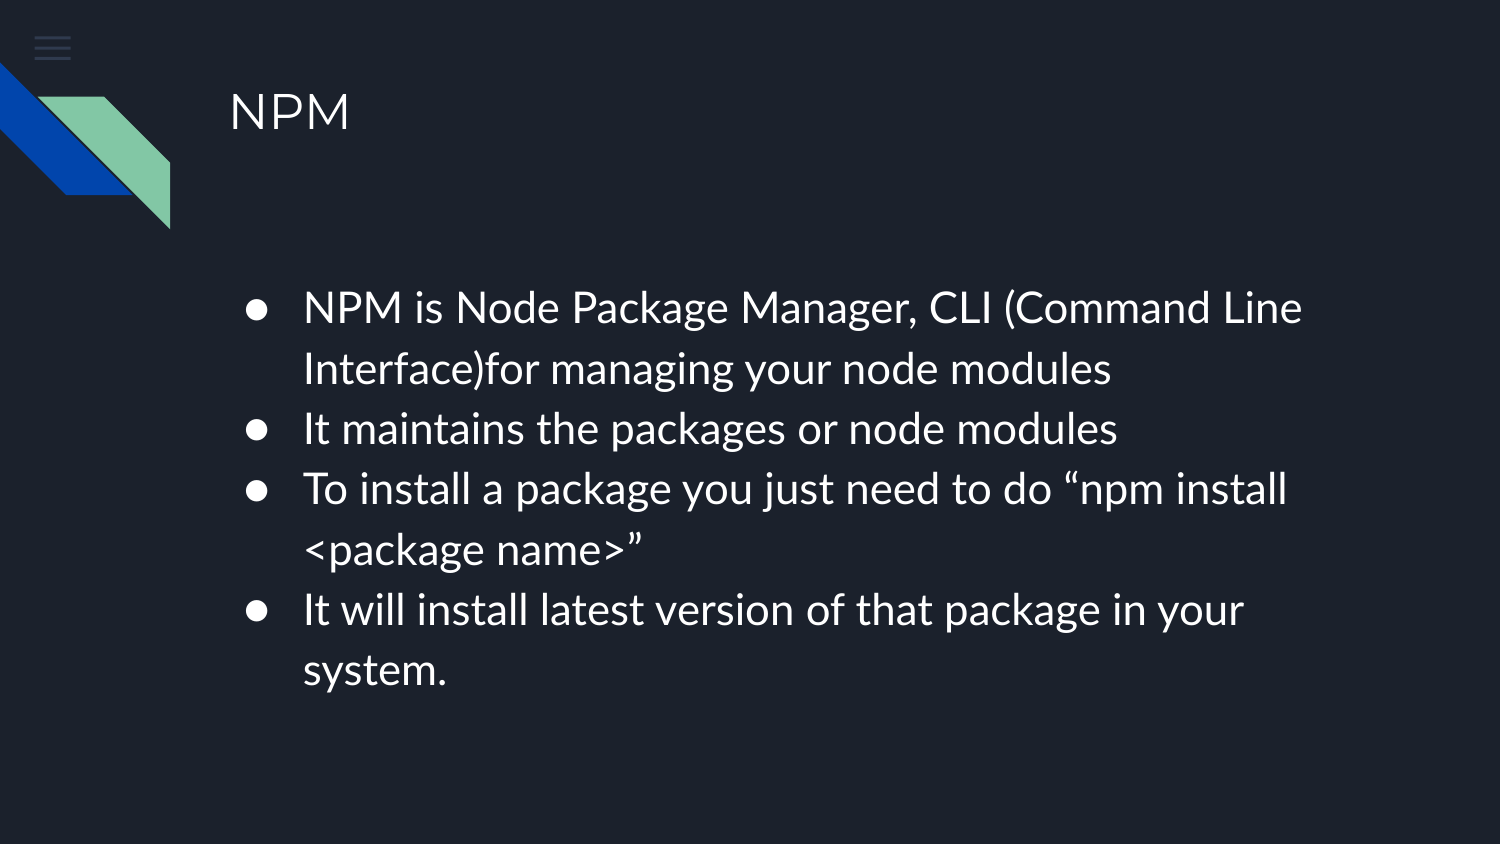

# NPM
NPM is Node Package Manager, CLI (Command Line Interface)for managing your node modules
It maintains the packages or node modules
To install a package you just need to do “npm install <package name>”
It will install latest version of that package in your system.